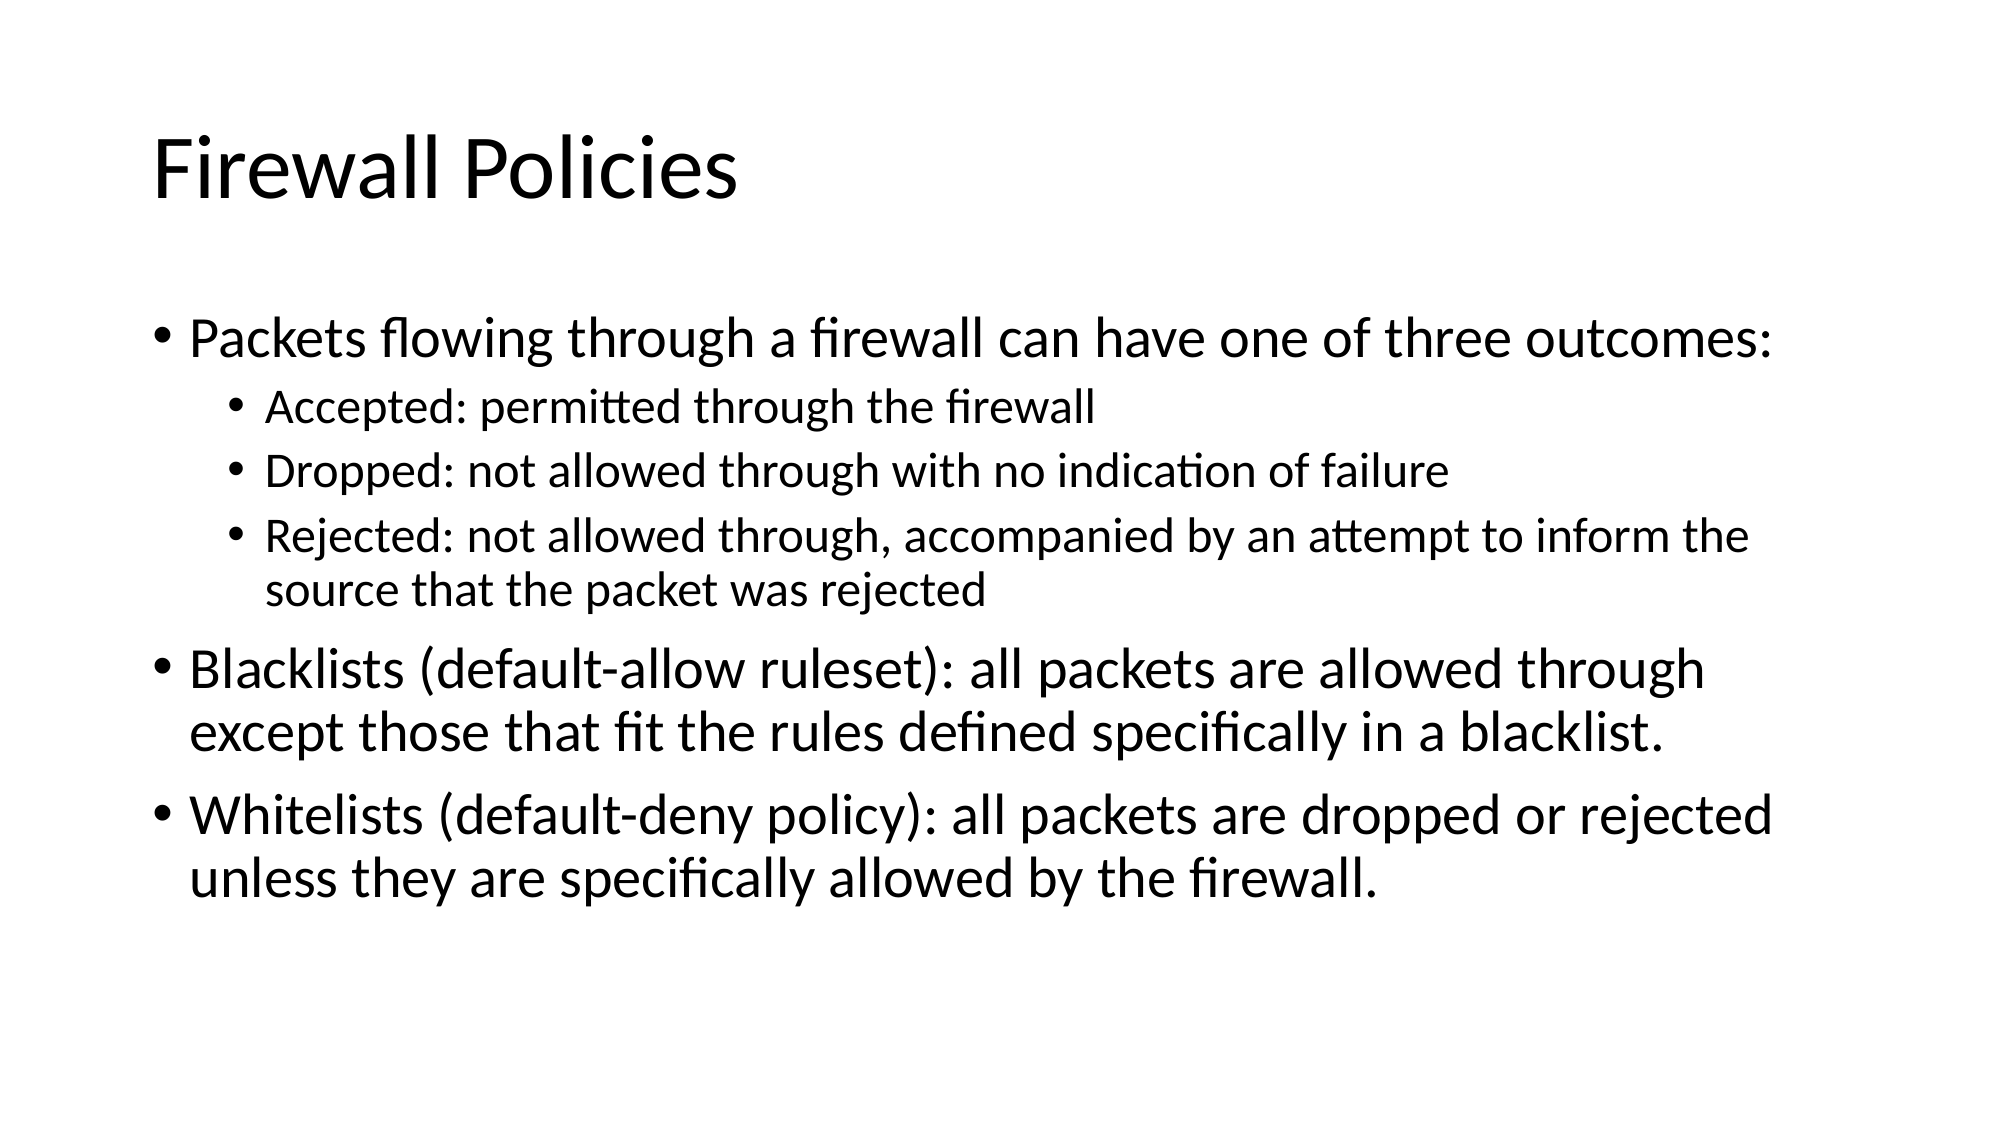

# Firewall Policies
Packets flowing through a firewall can have one of three outcomes:
Accepted: permitted through the firewall
Dropped: not allowed through with no indication of failure
Rejected: not allowed through, accompanied by an attempt to inform the source that the packet was rejected
Blacklists (default-allow ruleset): all packets are allowed through except those that fit the rules defined specifically in a blacklist.
Whitelists (default-deny policy): all packets are dropped or rejected unless they are specifically allowed by the firewall.